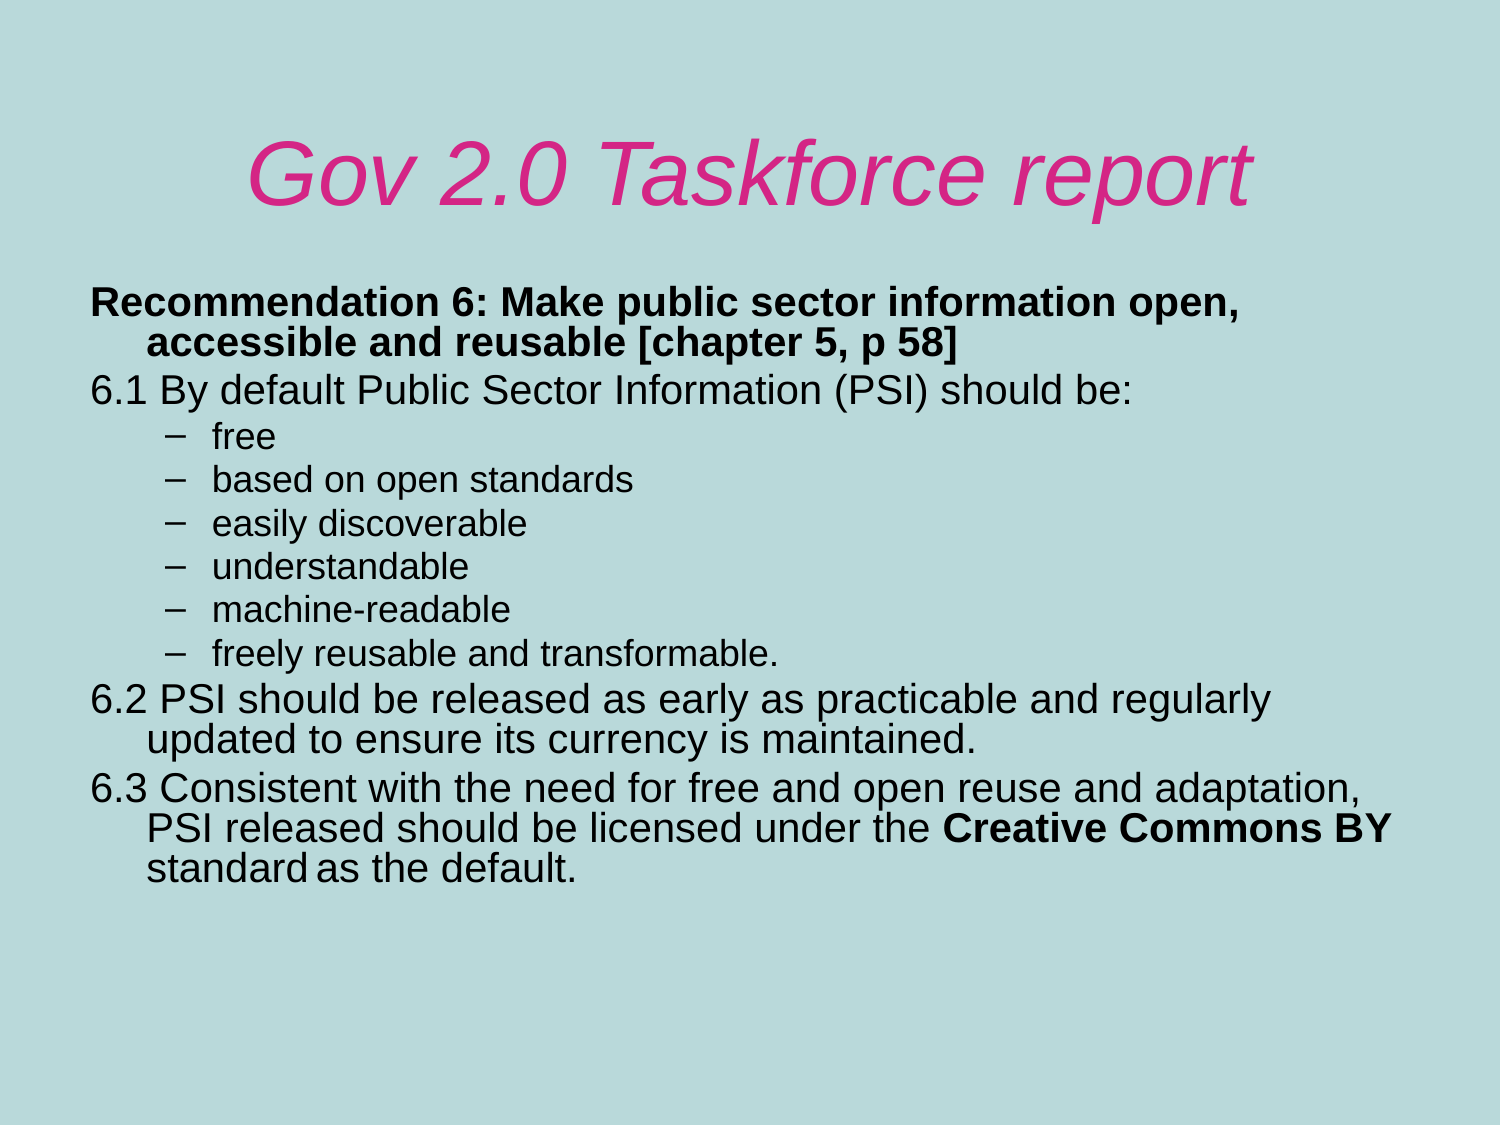

# Gov 2.0 Taskforce report
Recommendation 6: Make public sector information open, accessible and reusable [chapter 5, p 58]
6.1 By default Public Sector Information (PSI) should be:
free
based on open standards
easily discoverable
understandable
machine-readable
freely reusable and transformable.
6.2 PSI should be released as early as practicable and regularly updated to ensure its currency is maintained.
6.3 Consistent with the need for free and open reuse and adaptation, PSI released should be licensed under the Creative Commons BY standard as the default.